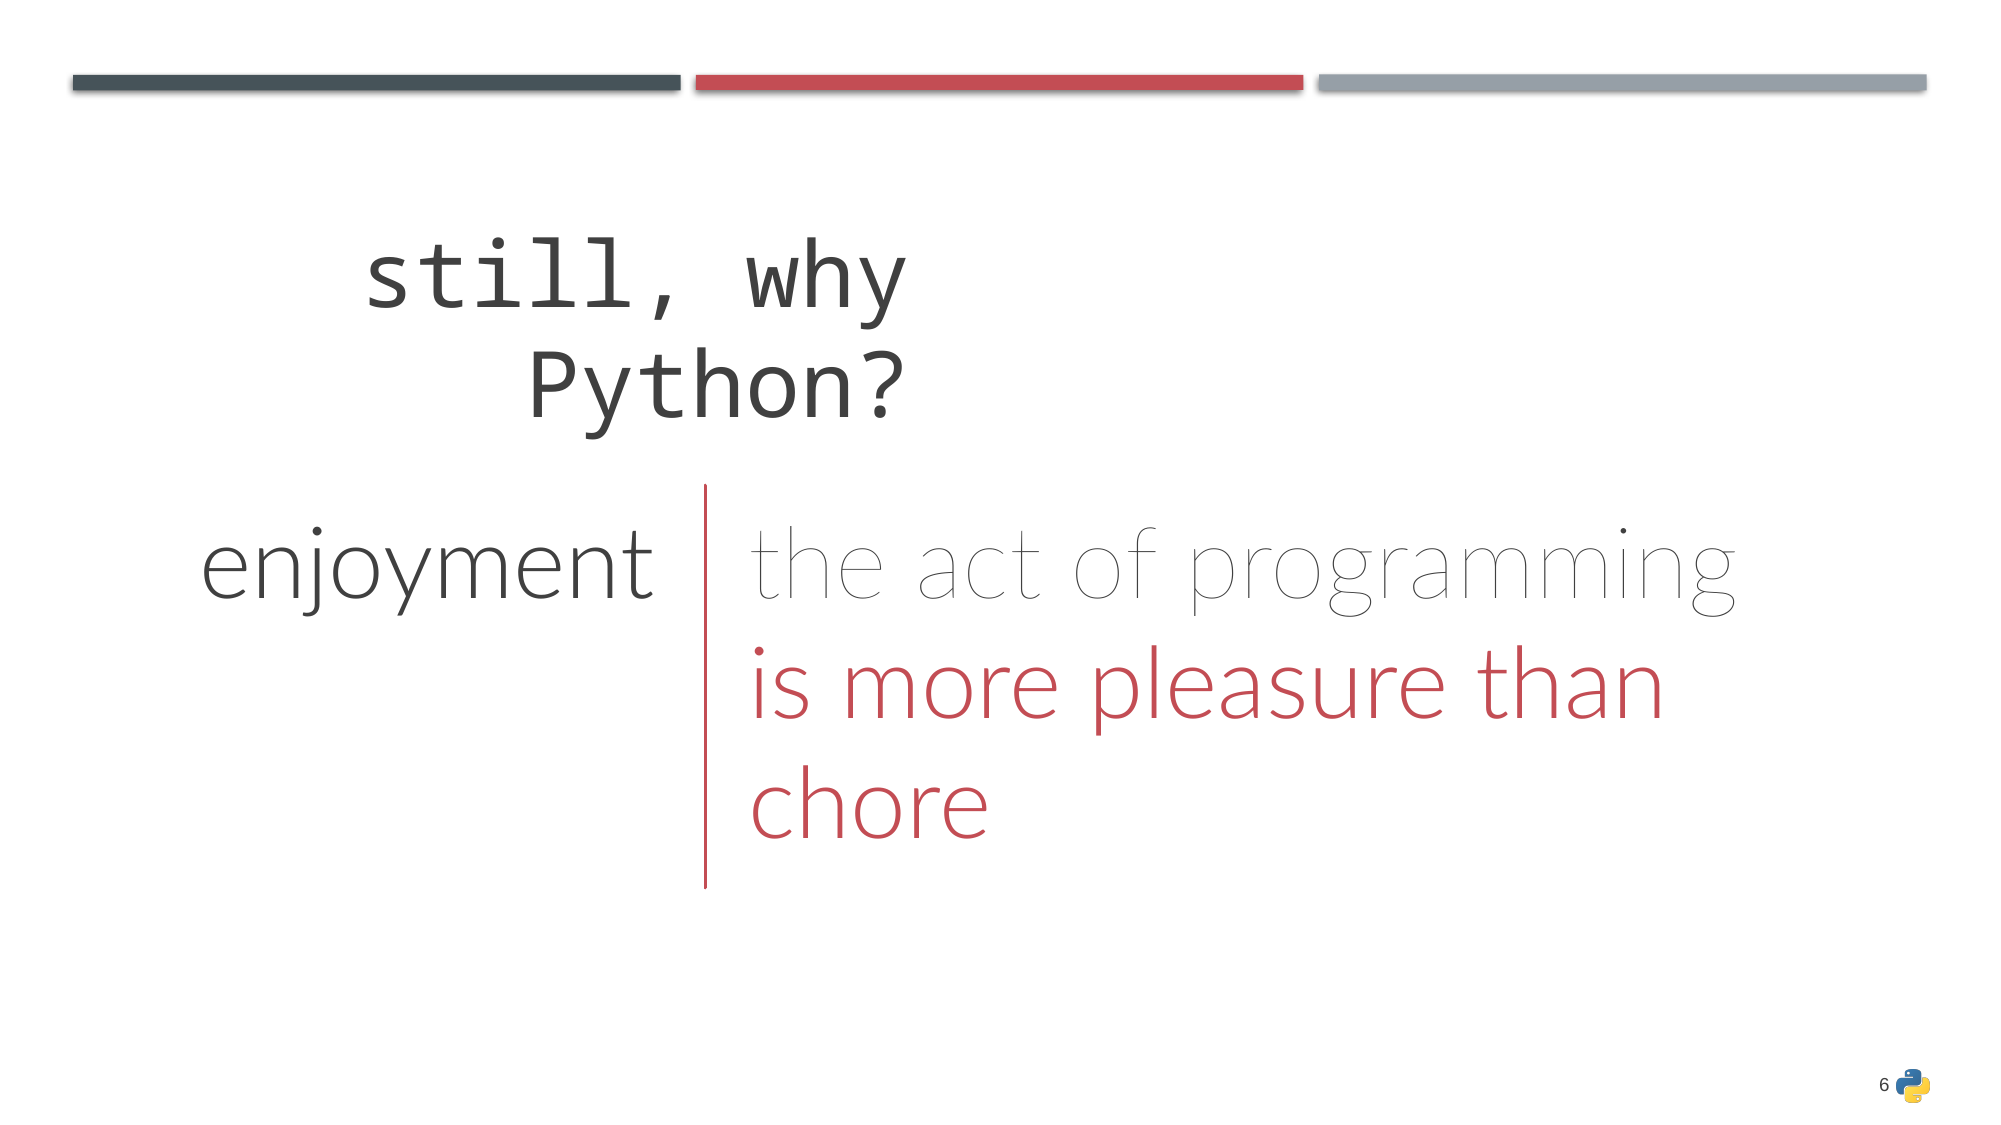

still, why Python?
enjoyment
the act of programming
is more pleasure than chore
6